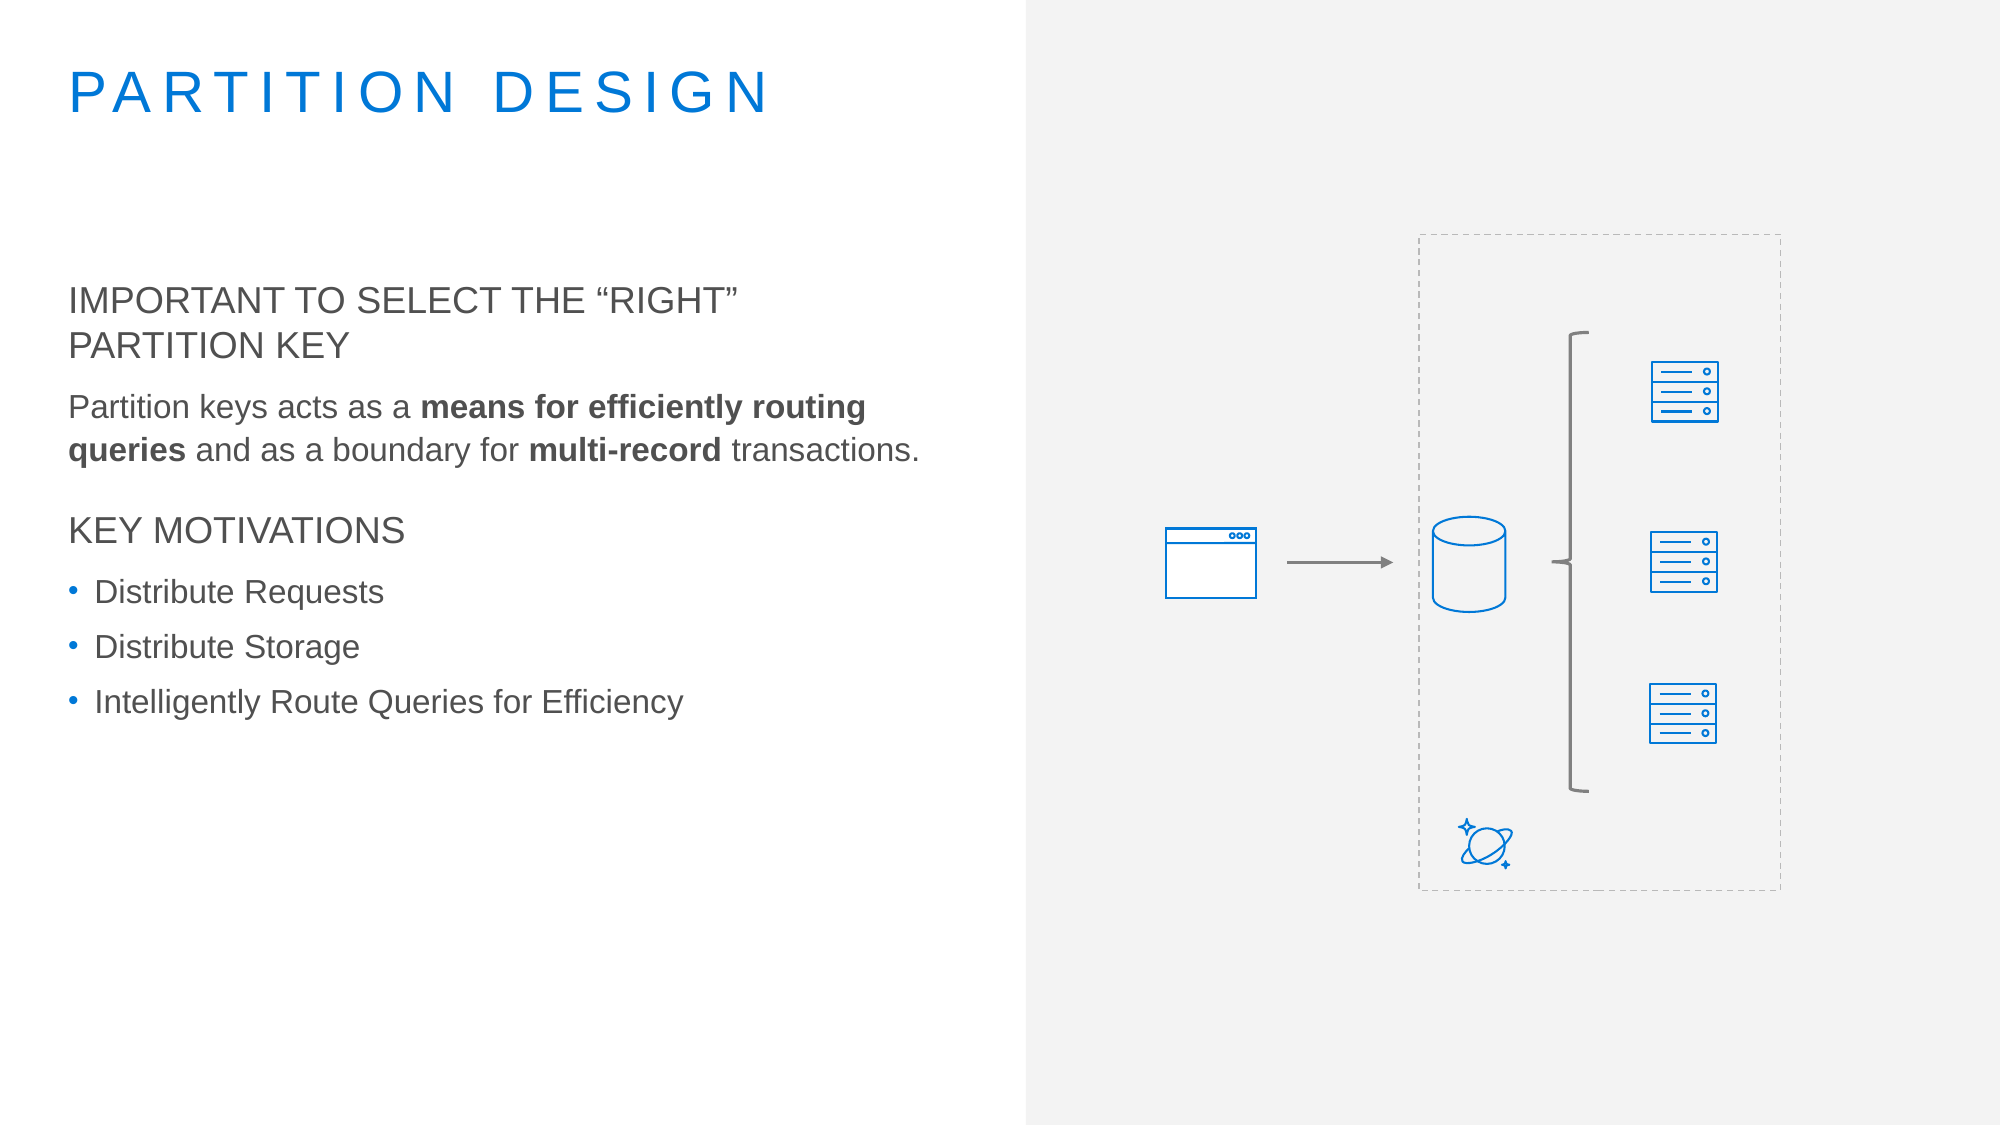

# Partition Design

IMPORTANT TO SELECT THE “RIGHT” PARTITION KEY
Partition keys acts as a means for efficiently routing queries and as a boundary for multi-record transactions.
KEY MOTIVATIONS
Distribute Requests
Distribute Storage
Intelligently Route Queries for Efficiency